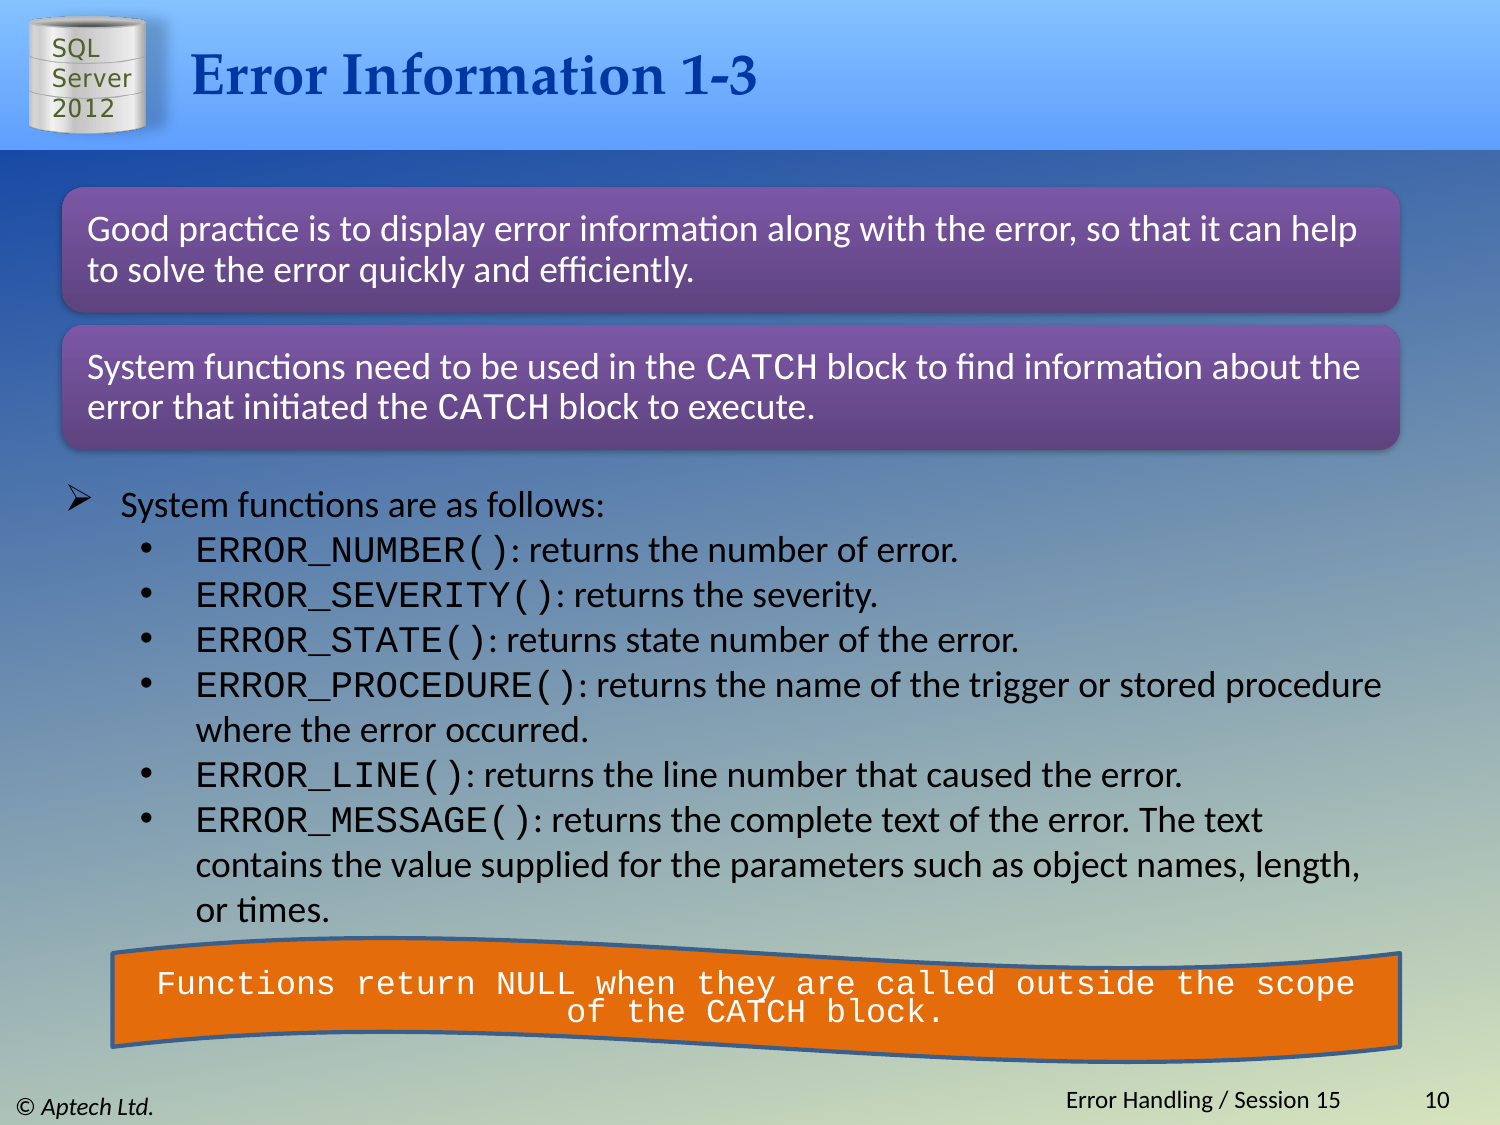

# Error Information 1-3

Good practice is to display error information along with the error, so that it can help to solve the error quickly and efficiently.

System functions need to be used in the CATCH block to find information about the error that initiated the CATCH block to execute.
System functions are as follows:
ERROR_NUMBER(): returns the number of error.
ERROR_SEVERITY(): returns the severity.
ERROR_STATE(): returns state number of the error.
ERROR_PROCEDURE(): returns the name of the trigger or stored procedure where the error occurred.
ERROR_LINE(): returns the line number that caused the error.
ERROR_MESSAGE(): returns the complete text of the error. The text contains the value supplied for the parameters such as object names, length, or times.

Functions return NULL when they are called outside the scope of the CATCH block.
Error Handling / Session 15
10